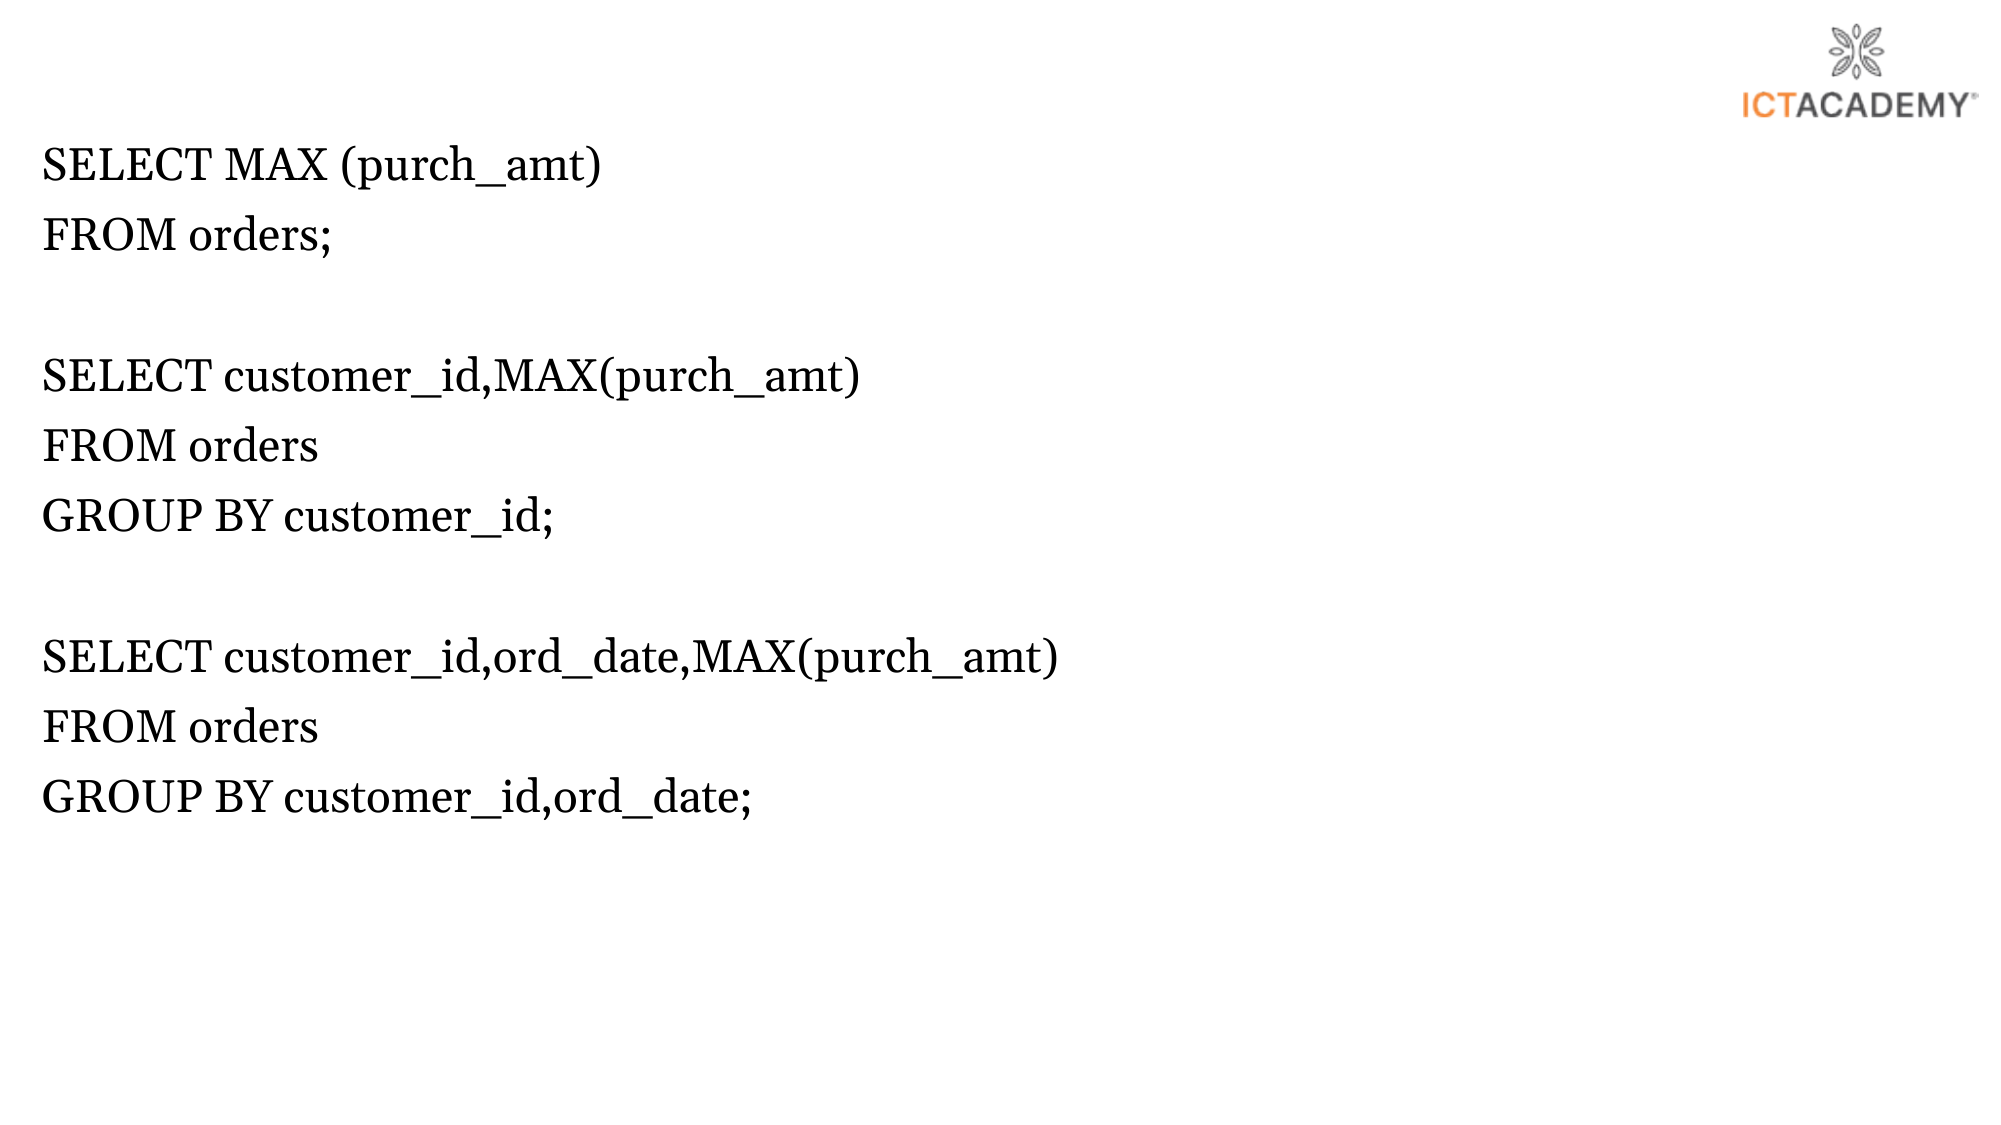

SELECT MAX (purch_amt)
FROM orders;

SELECT customer_id,MAX(purch_amt)
FROM orders
GROUP BY customer_id;

SELECT customer_id,ord_date,MAX(purch_amt)
FROM orders
GROUP BY customer_id,ord_date;